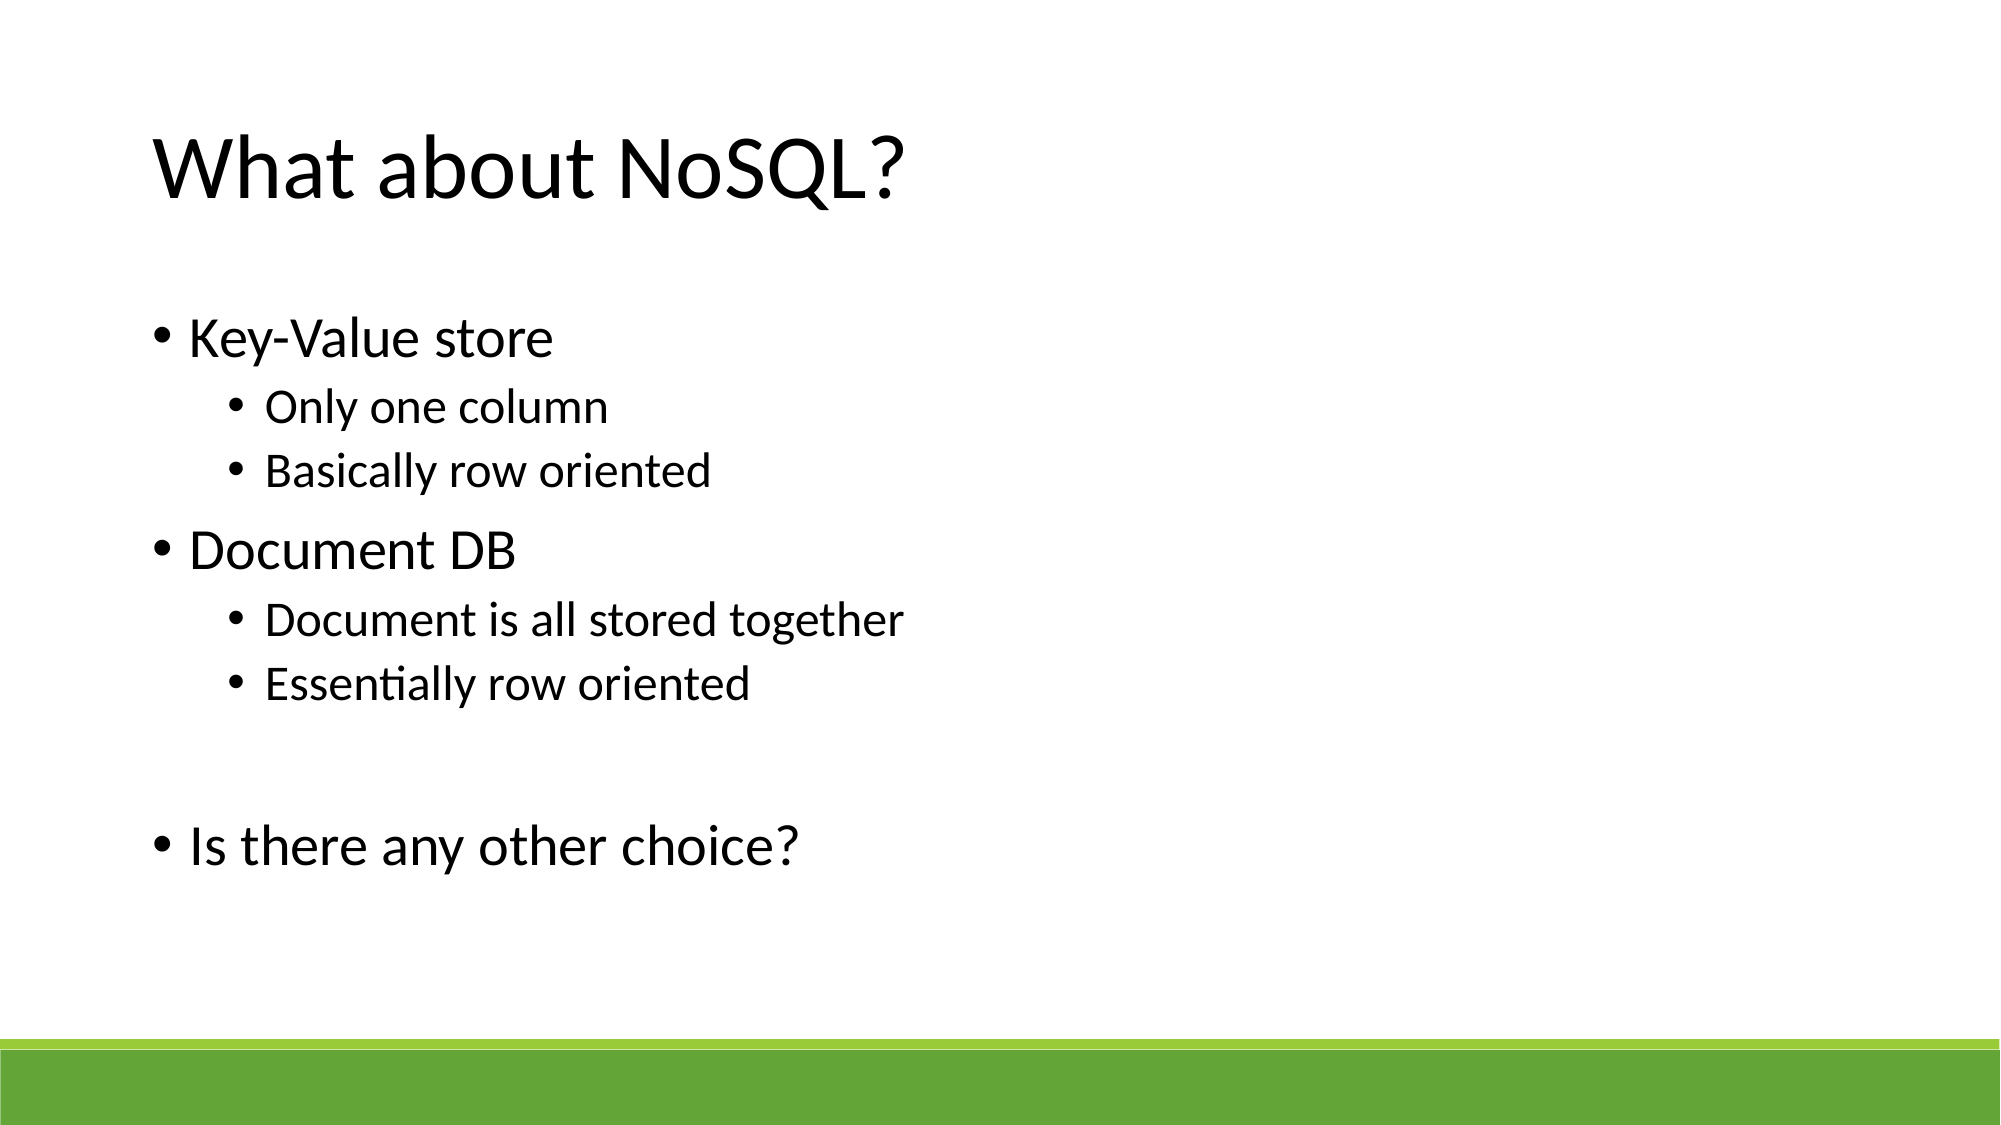

# What about NoSQL?
Key-Value store
Only one column
Basically row oriented
Document DB
Document is all stored together
Essentially row oriented

Is there any other choice?